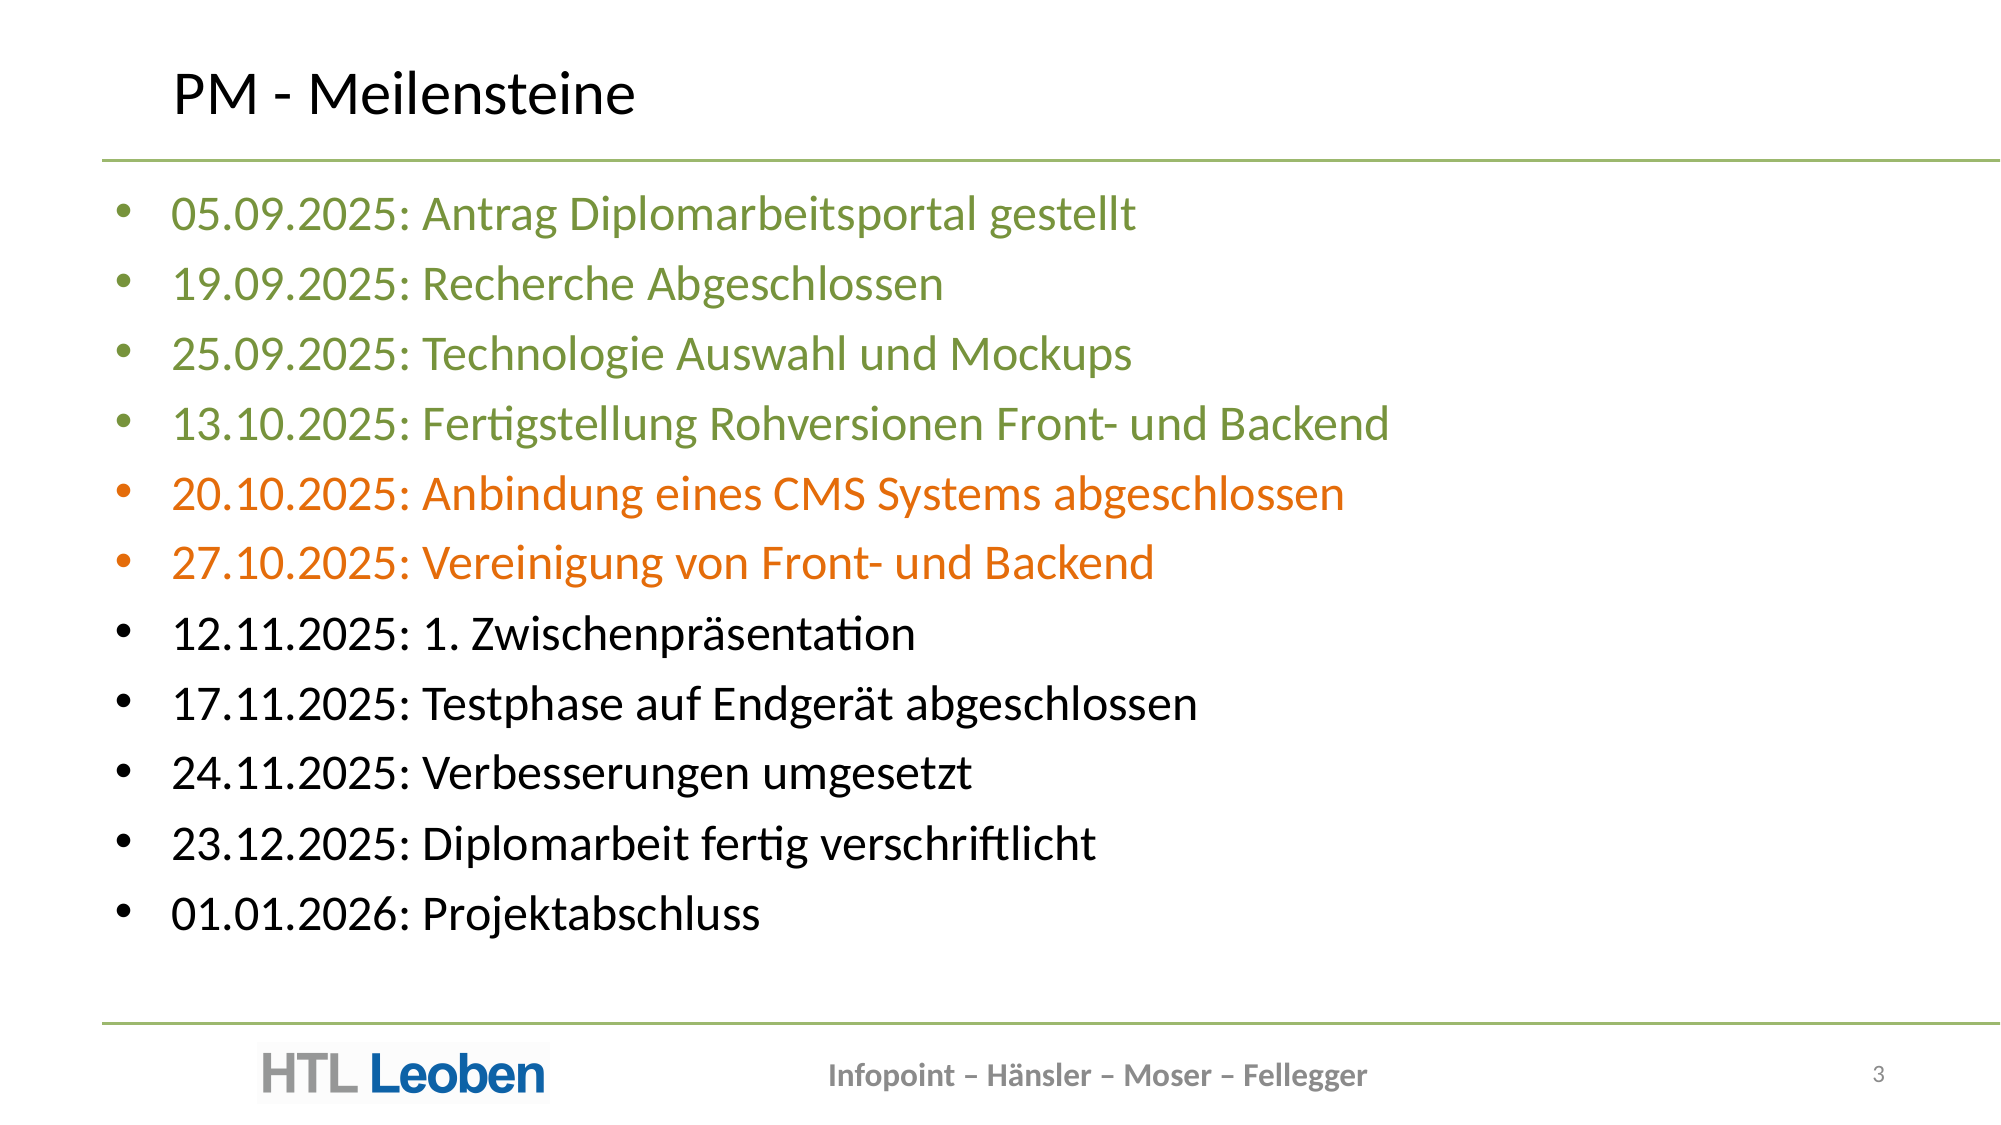

# PM - Meilensteine
05.09.2025: Antrag Diplomarbeitsportal gestellt
19.09.2025: Recherche Abgeschlossen
25.09.2025: Technologie Auswahl und Mockups
13.10.2025: Fertigstellung Rohversionen Front- und Backend
20.10.2025: Anbindung eines CMS Systems abgeschlossen
27.10.2025: Vereinigung von Front- und Backend
12.11.2025: 1. Zwischenpräsentation
17.11.2025: Testphase auf Endgerät abgeschlossen
24.11.2025: Verbesserungen umgesetzt
23.12.2025: Diplomarbeit fertig verschriftlicht
01.01.2026: Projektabschluss

Infopoint – Hänsler – Moser – Fellegger
3